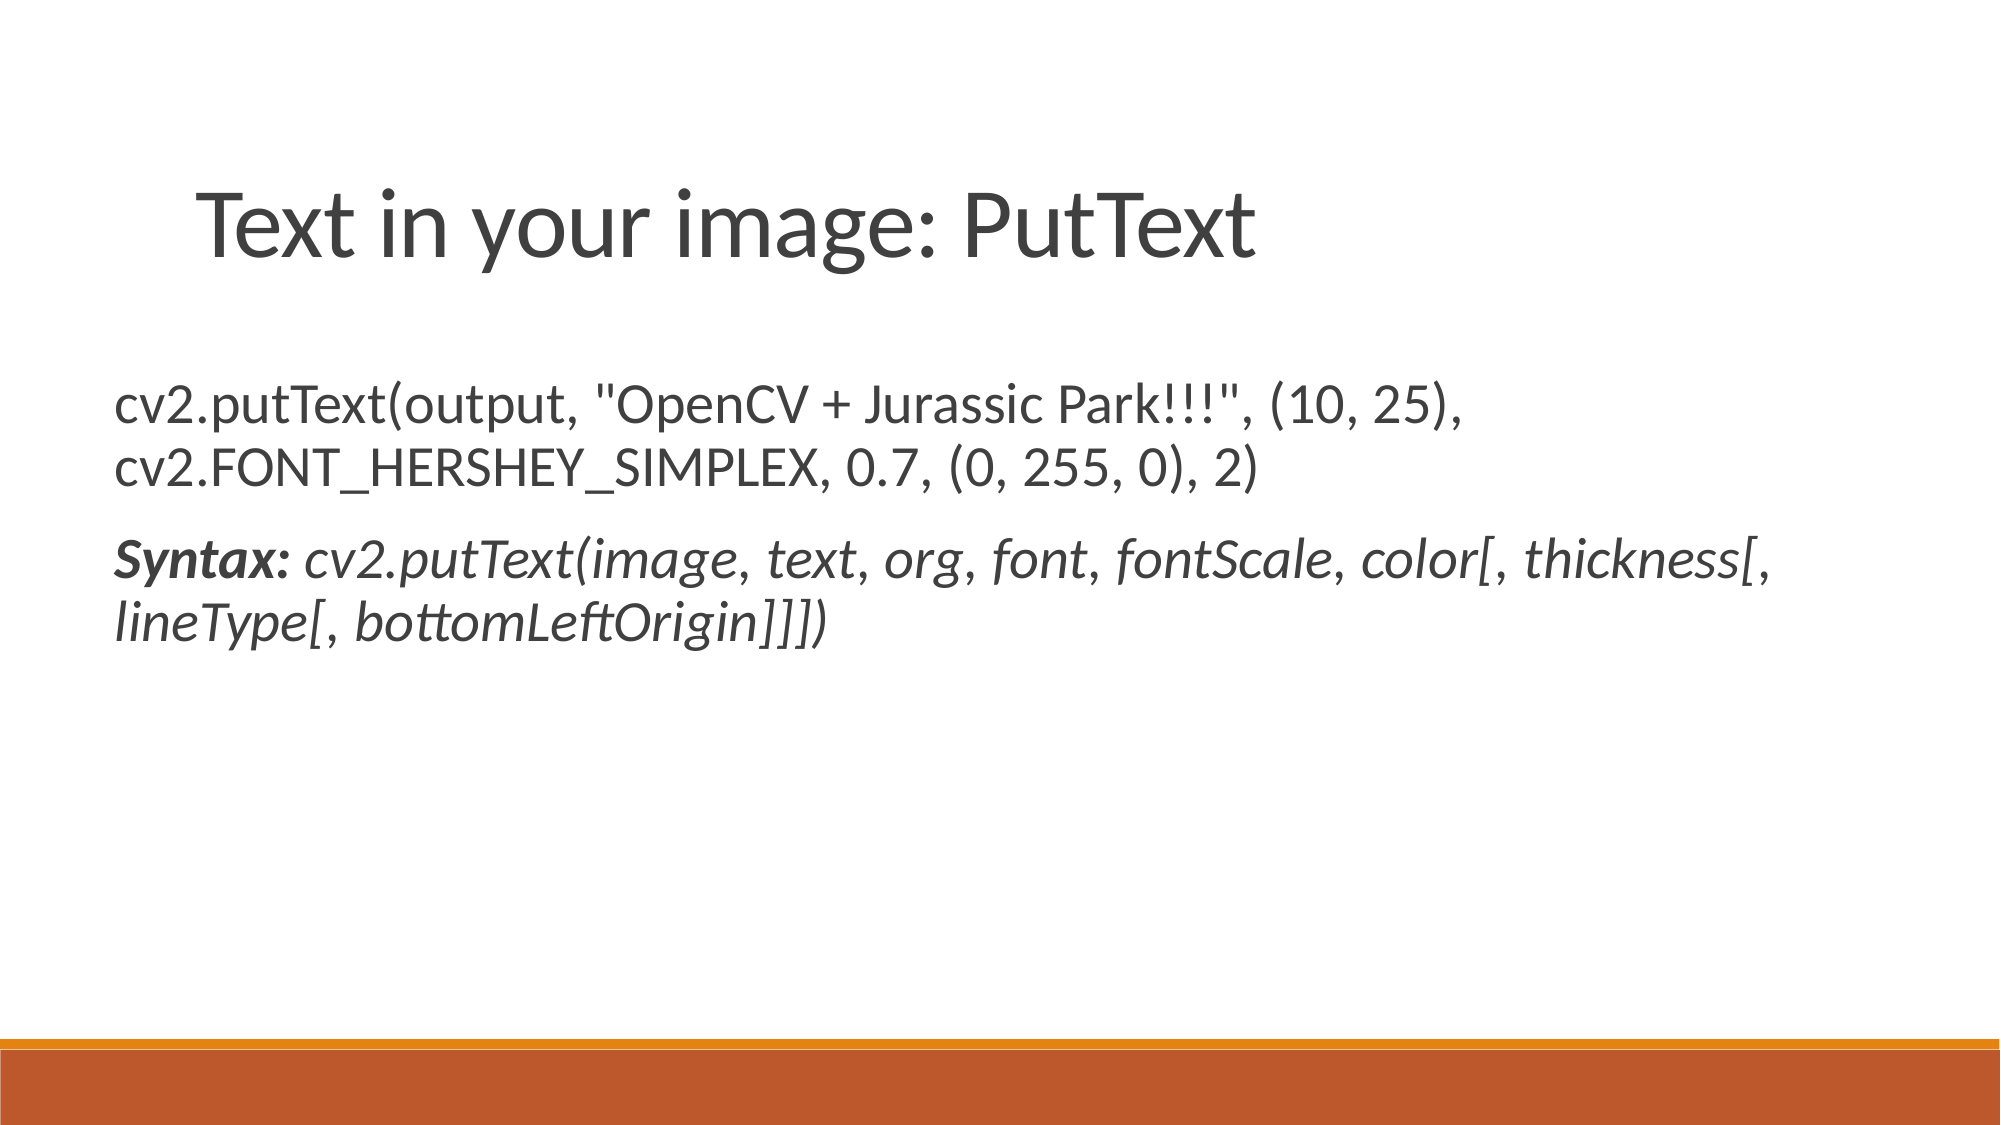

Text in your image: PutText
cv2.putText(output, "OpenCV + Jurassic Park!!!", (10, 25), cv2.FONT_HERSHEY_SIMPLEX, 0.7, (0, 255, 0), 2)
Syntax: cv2.putText(image, text, org, font, fontScale, color[, thickness[, lineType[, bottomLeftOrigin]]])